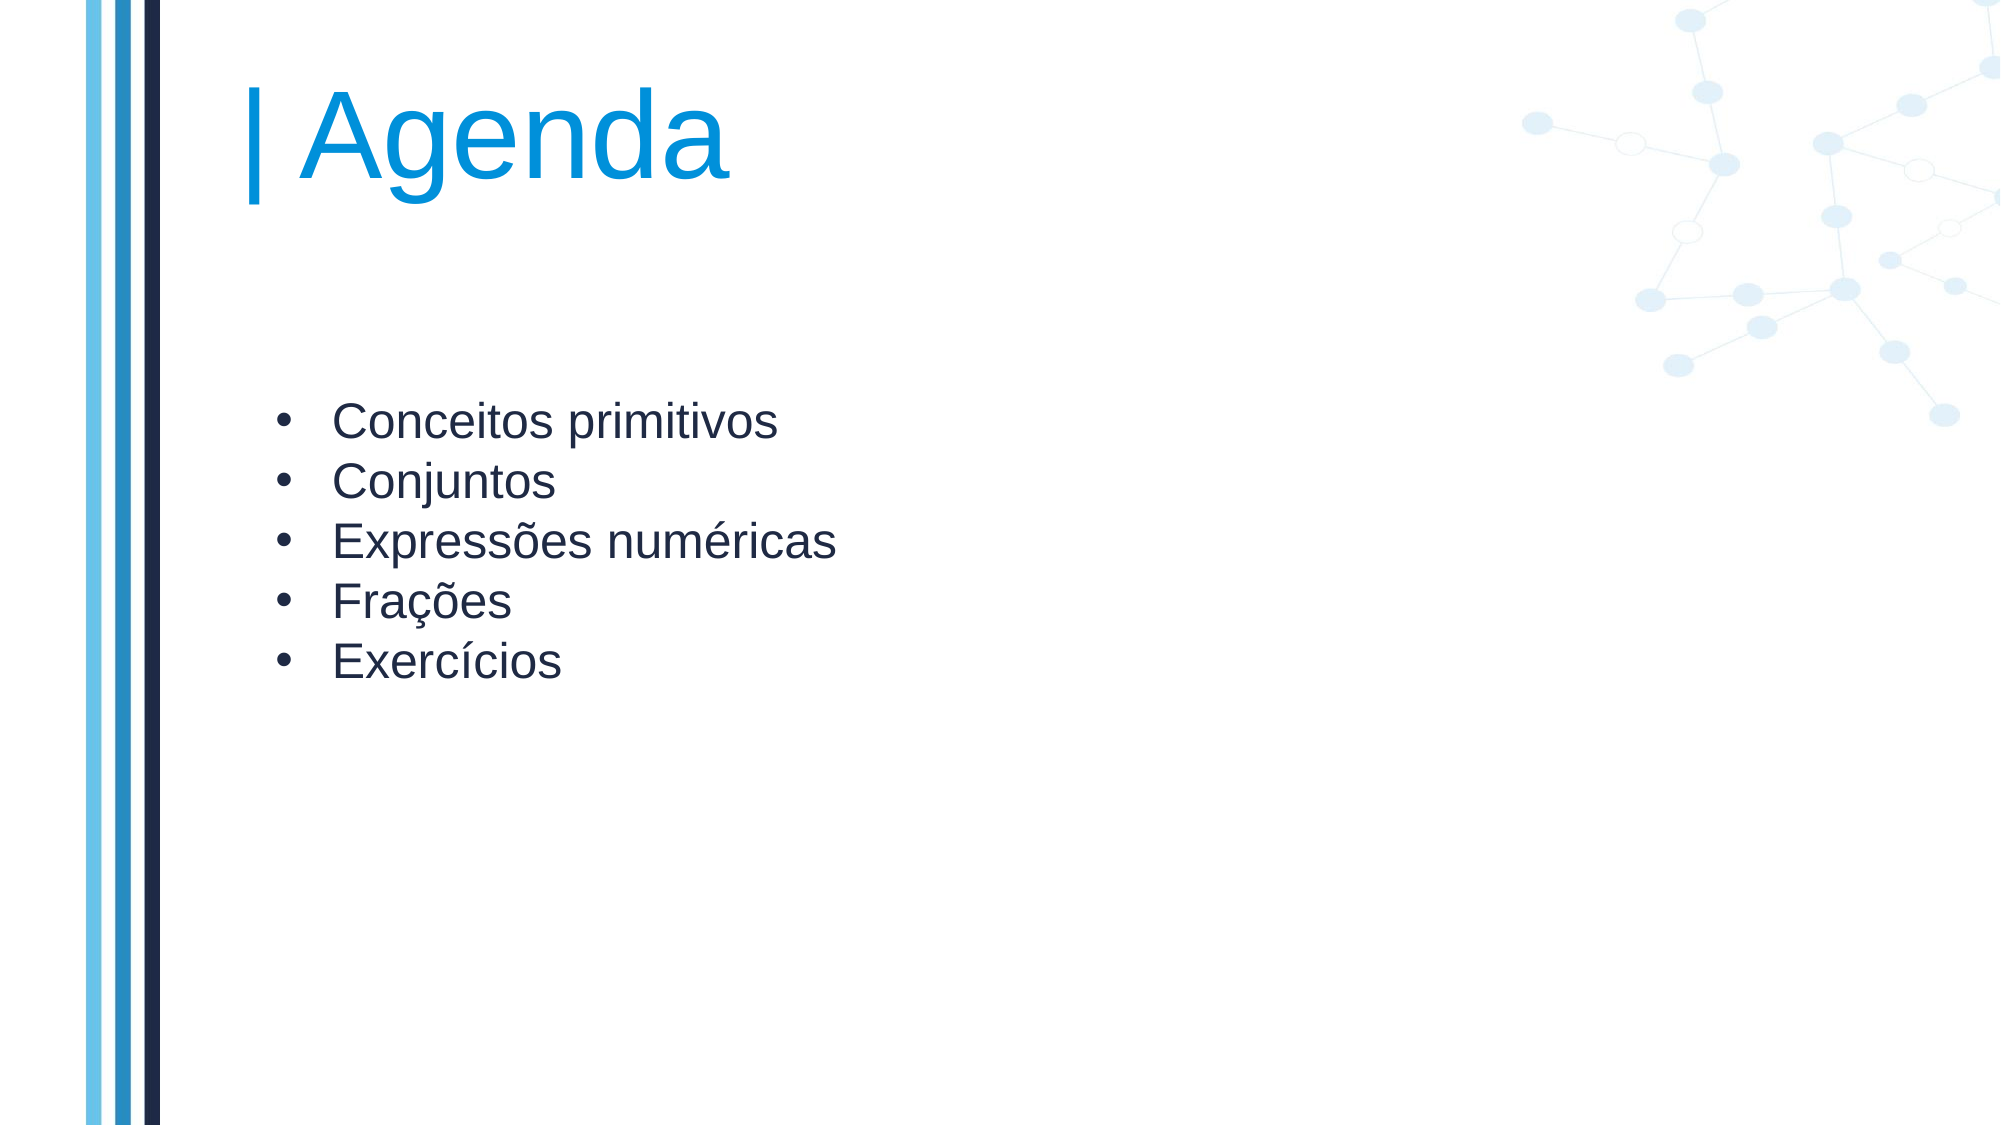

| Agenda

Conceitos primitivos
Conjuntos
Expressões numéricas
Frações
Exercícios